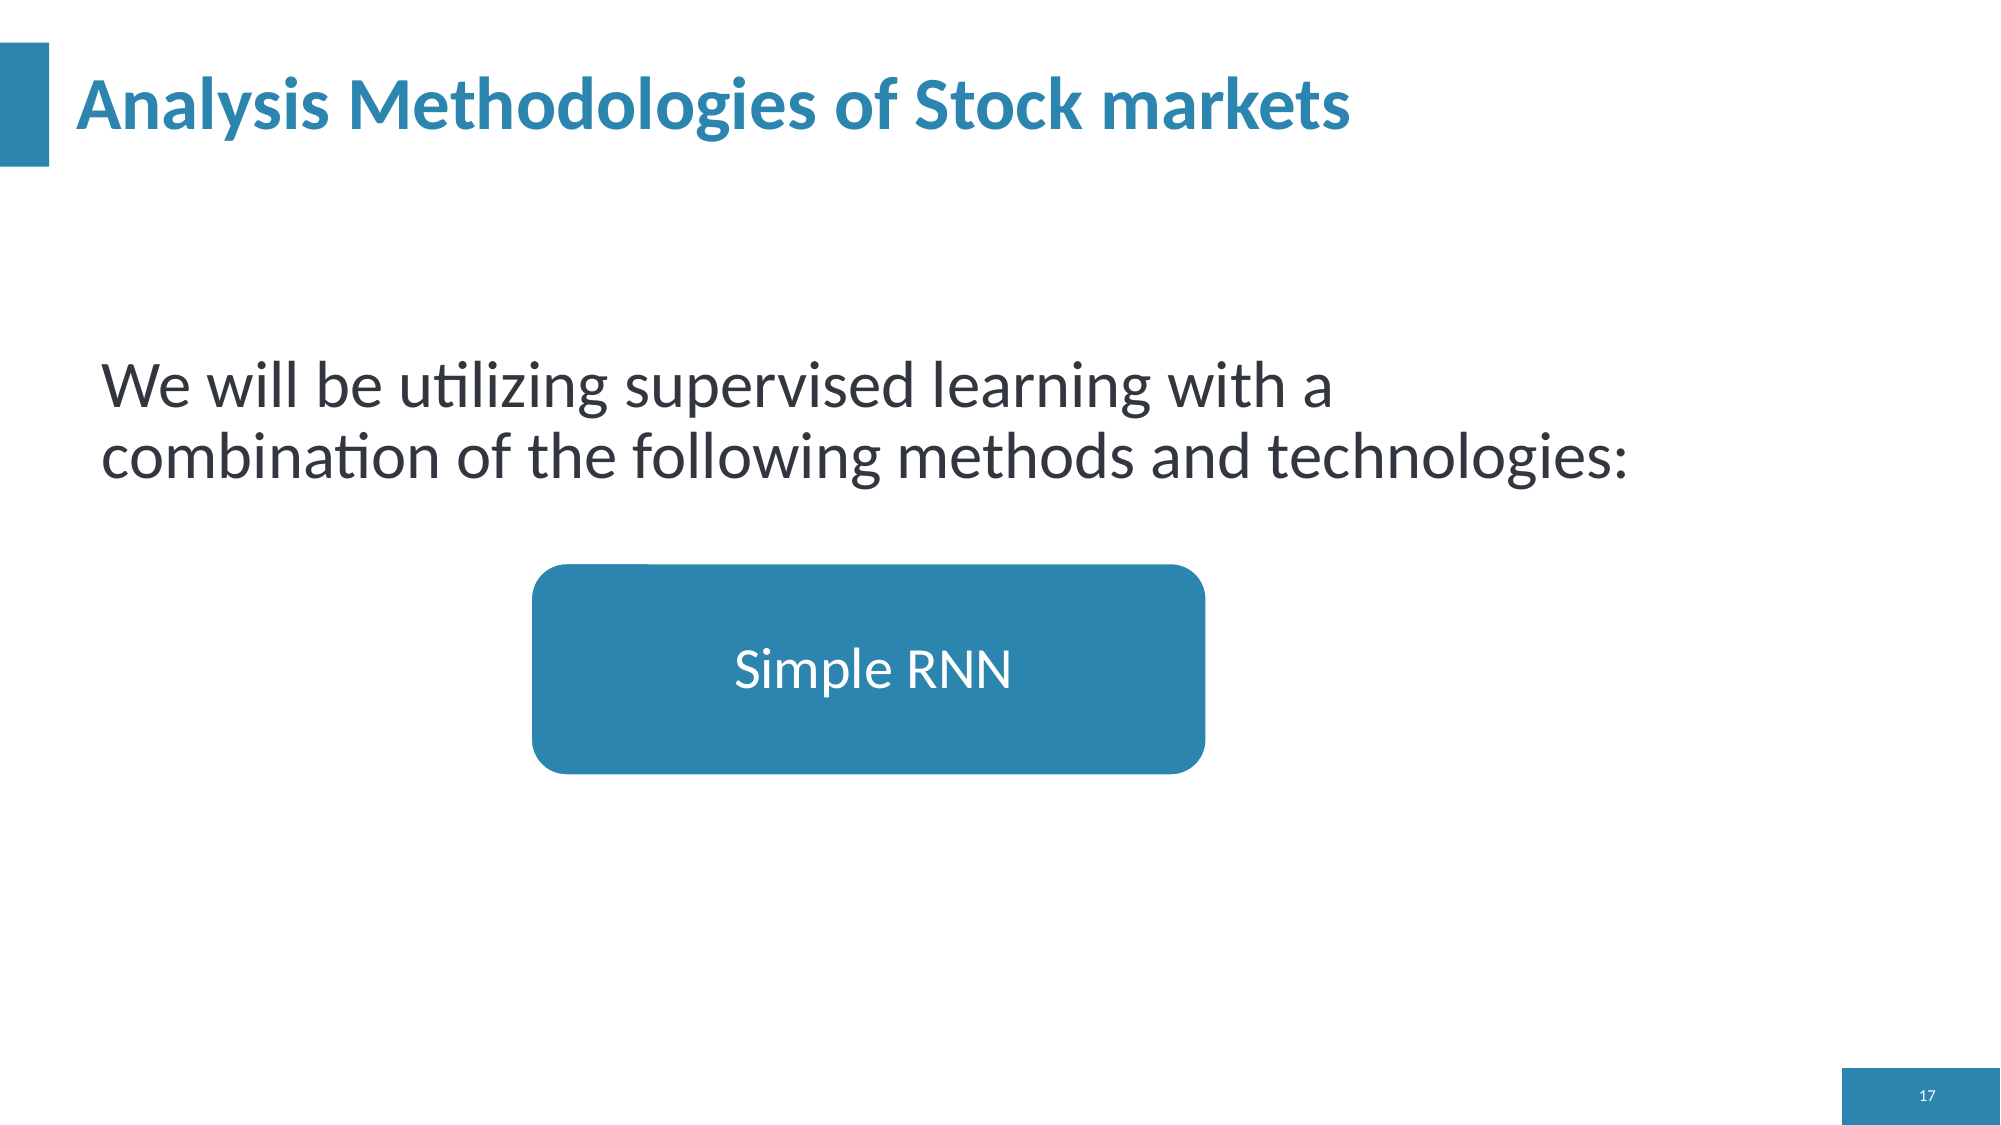

# Analysis Methodologies of Stock markets
We will be utilizing supervised learning with a combination of the following methods and technologies:
Simple RNN

17